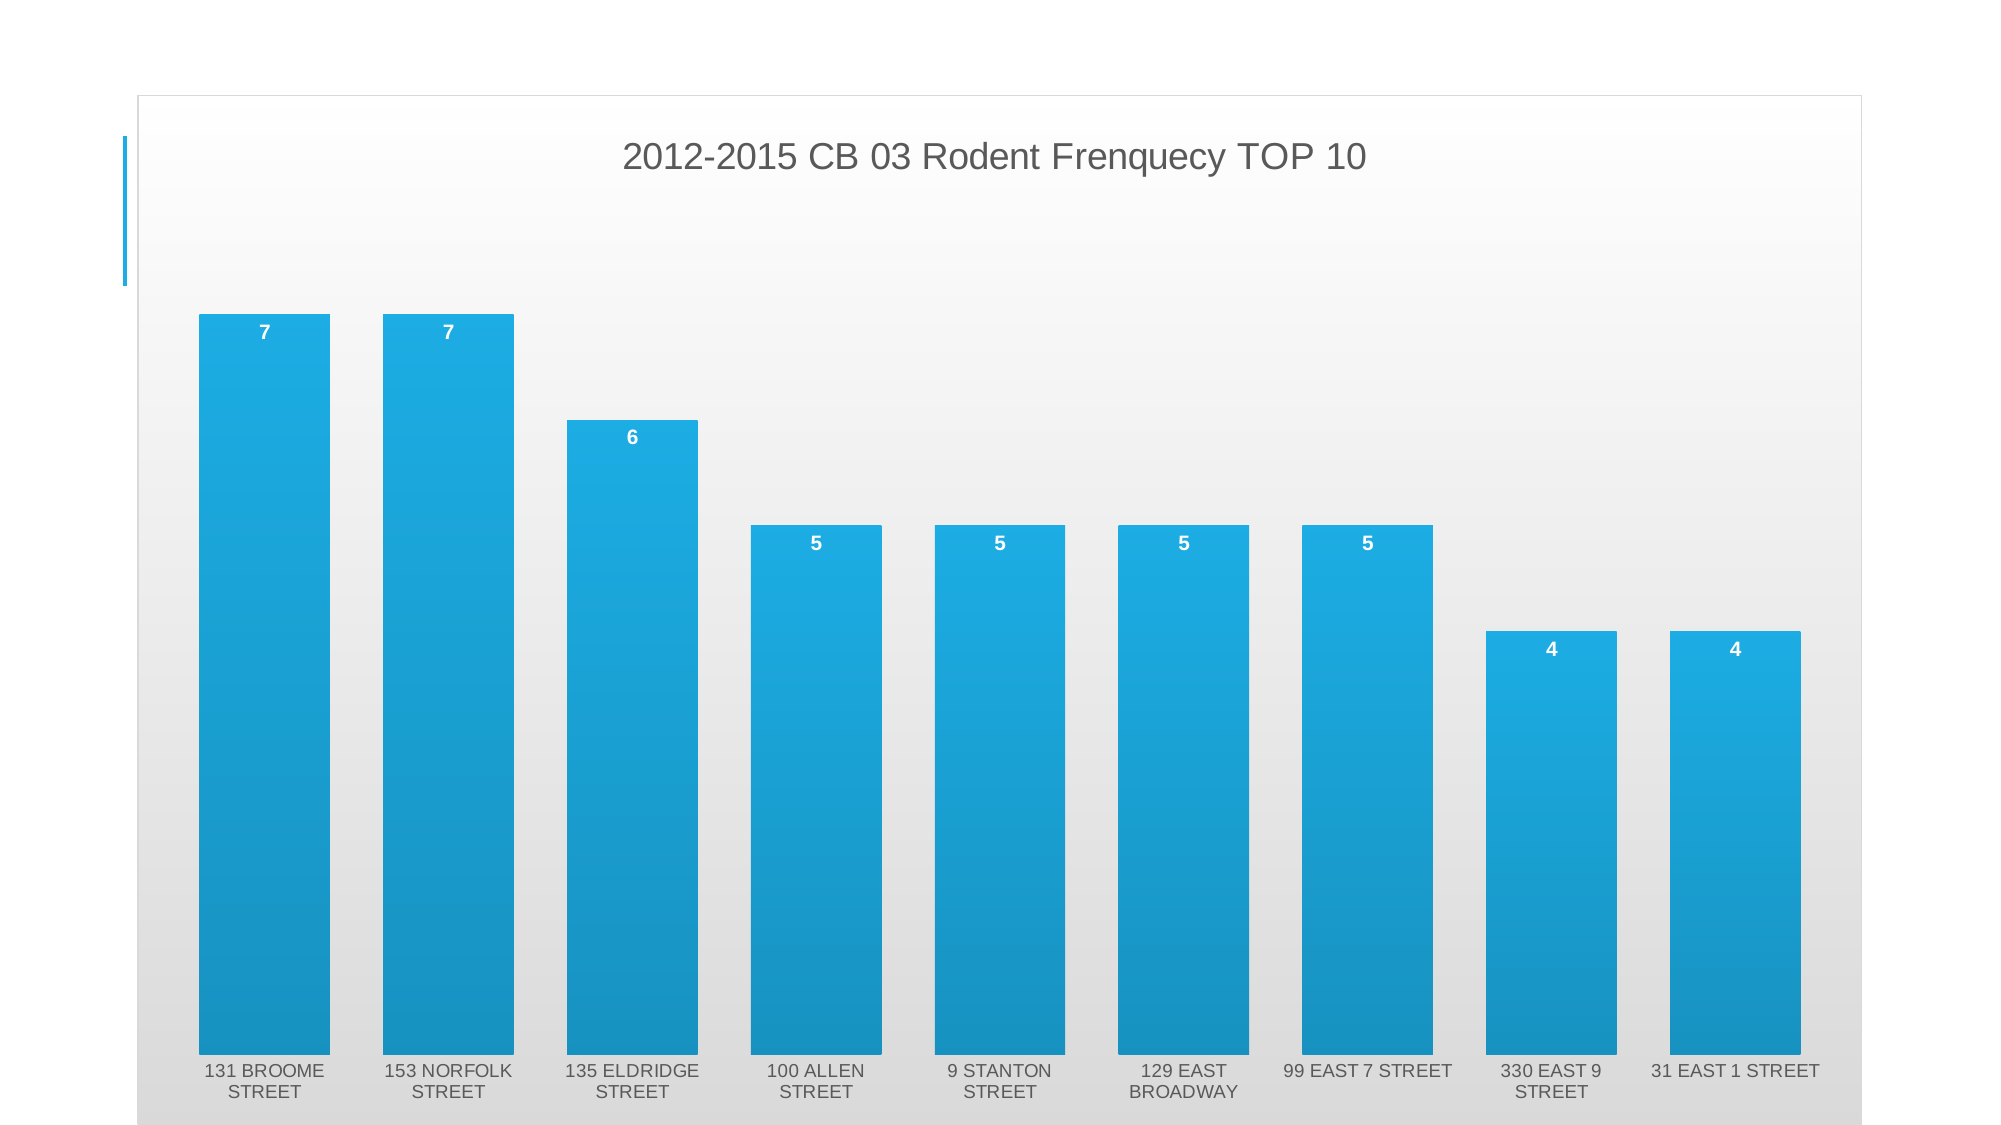

### Chart: 2012-2015 CB 03 Rodent Frenquecy TOP 10

| Category |  |
|---|---|
| 131 BROOME STREET | 7.0 |
| 153 NORFOLK STREET | 7.0 |
| 135 ELDRIDGE STREET | 6.0 |
| 100 ALLEN STREET | 5.0 |
| 9 STANTON STREET | 5.0 |
| 129 EAST BROADWAY | 5.0 |
| 99 EAST 7 STREET | 5.0 |
| 330 EAST 9 STREET | 4.0 |
| 31 EAST 1 STREET | 4.0 |
#